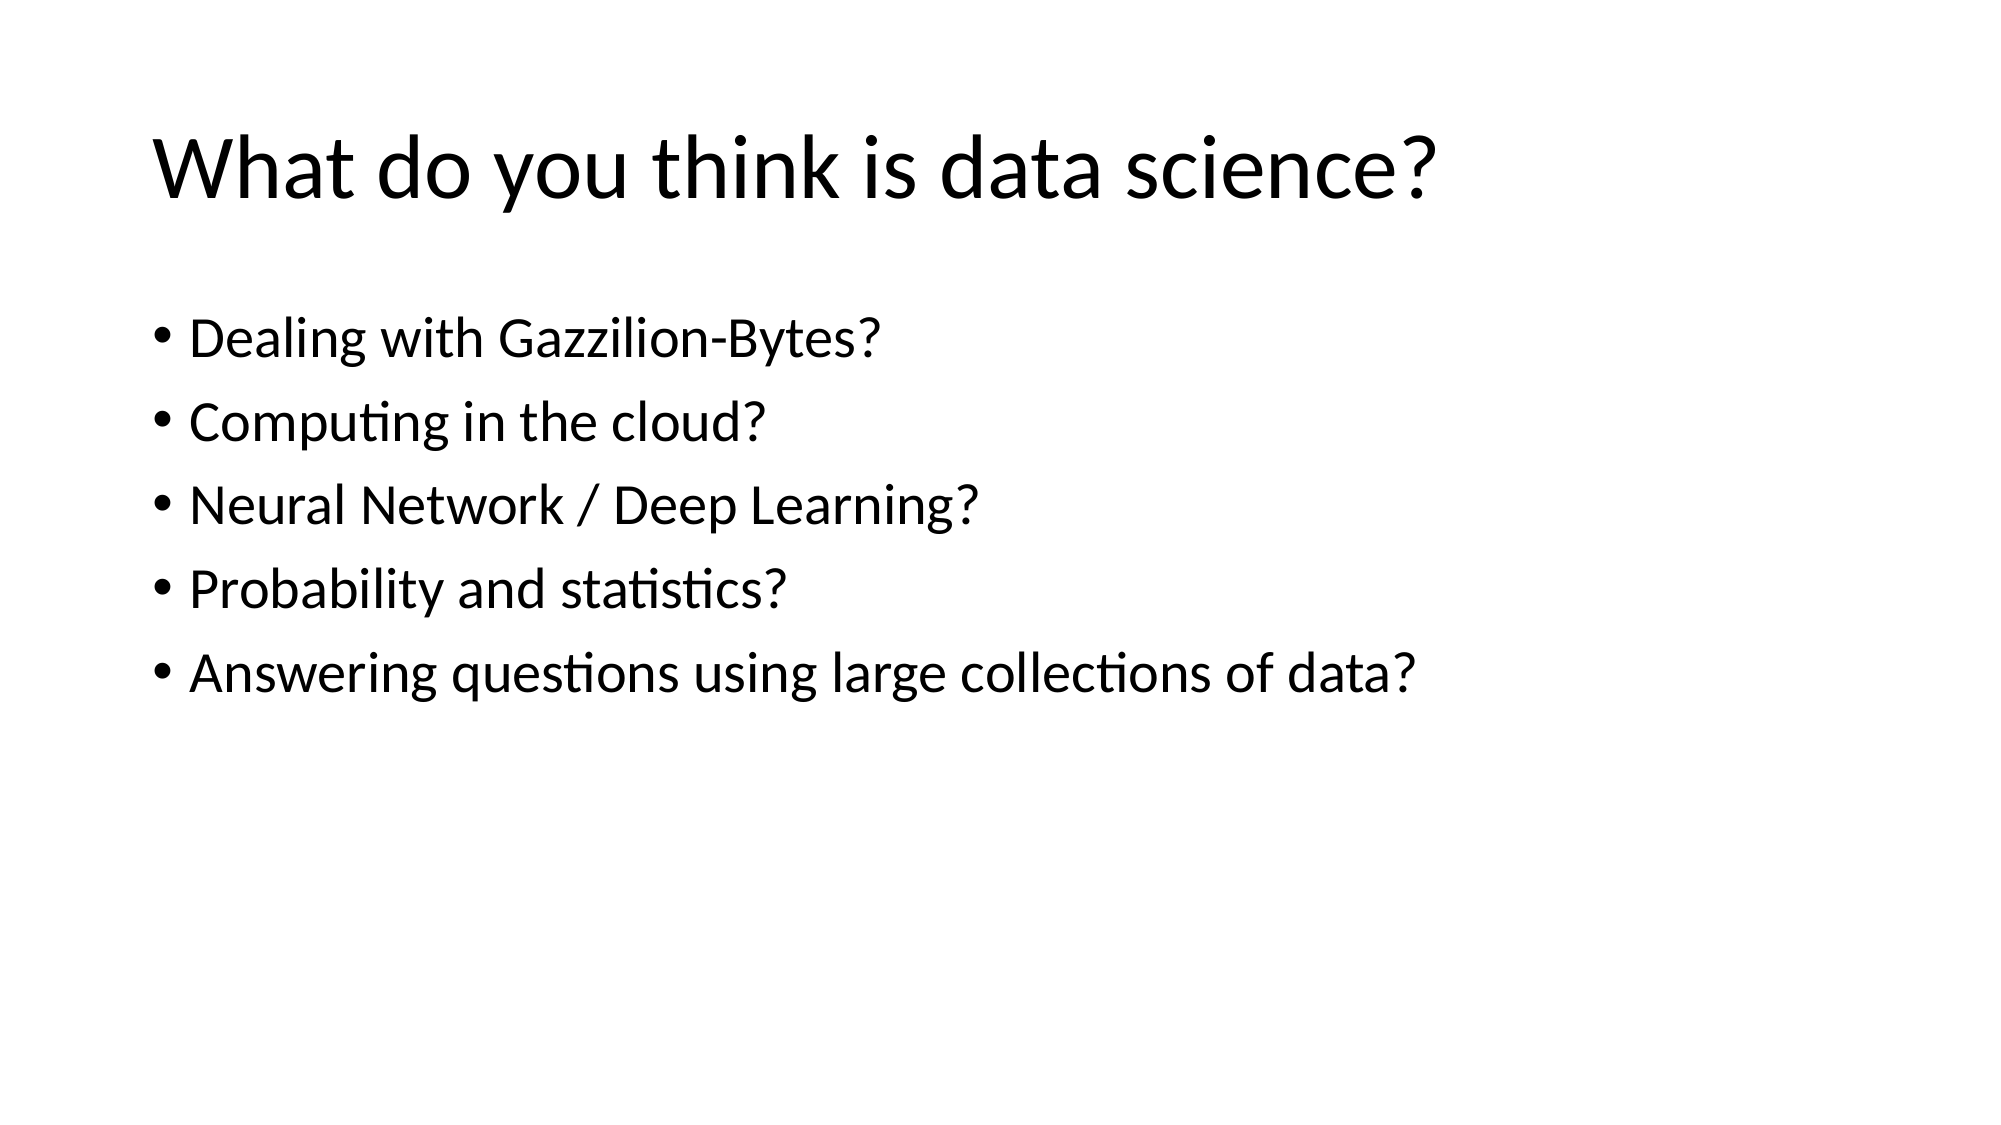

# What do you think is data science?
Dealing with Gazzilion-Bytes?
Computing in the cloud?
Neural Network / Deep Learning?
Probability and statistics?
Answering questions using large collections of data?